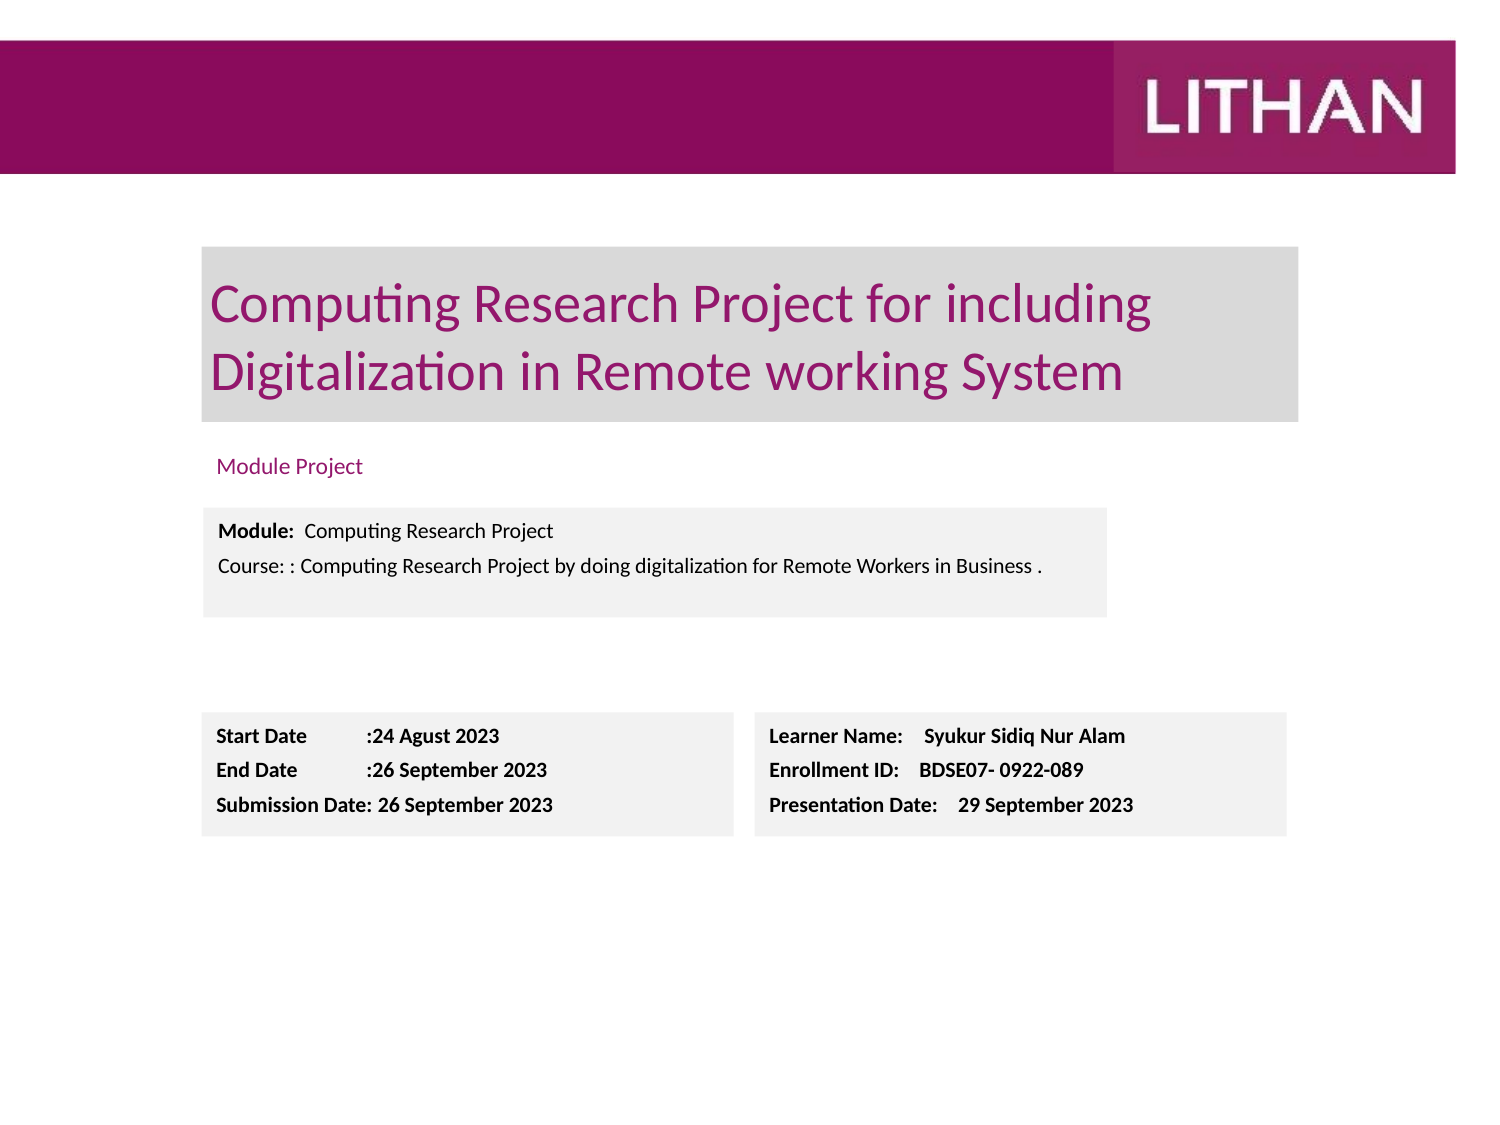

# Computing Research Project for including Digitalization in Remote working System
Module Project
Module:  Computing Research Project
Course: : Computing Research Project by doing digitalization for Remote Workers in Business .
Start Date	:24 Agust 2023
End Date	:26 September 2023
Submission Date: 26 September 2023
Learner Name: 	 Syukur Sidiq Nur Alam
Enrollment ID:	BDSE07- 0922-089
Presentation Date:    29 September 2023